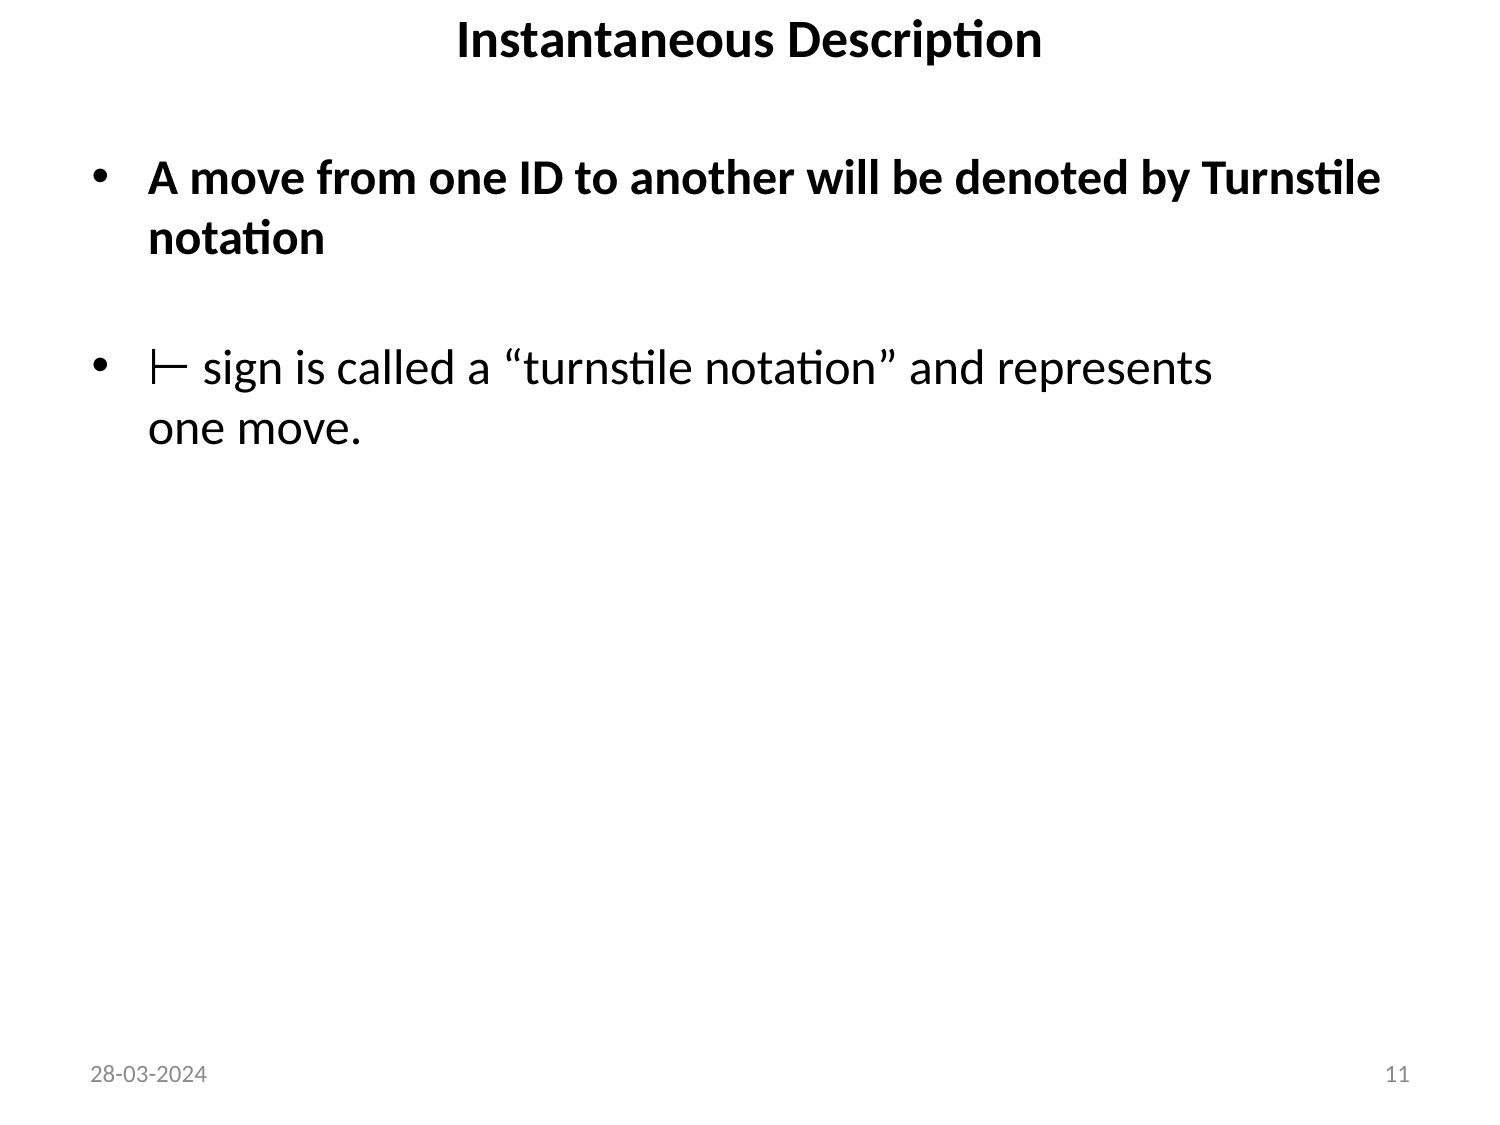

# Instantaneous Description
A move from one ID to another will be denoted by Turnstile notation
⊢ sign is called a “turnstile notation” and represents 
one move.

28-03-2024
11